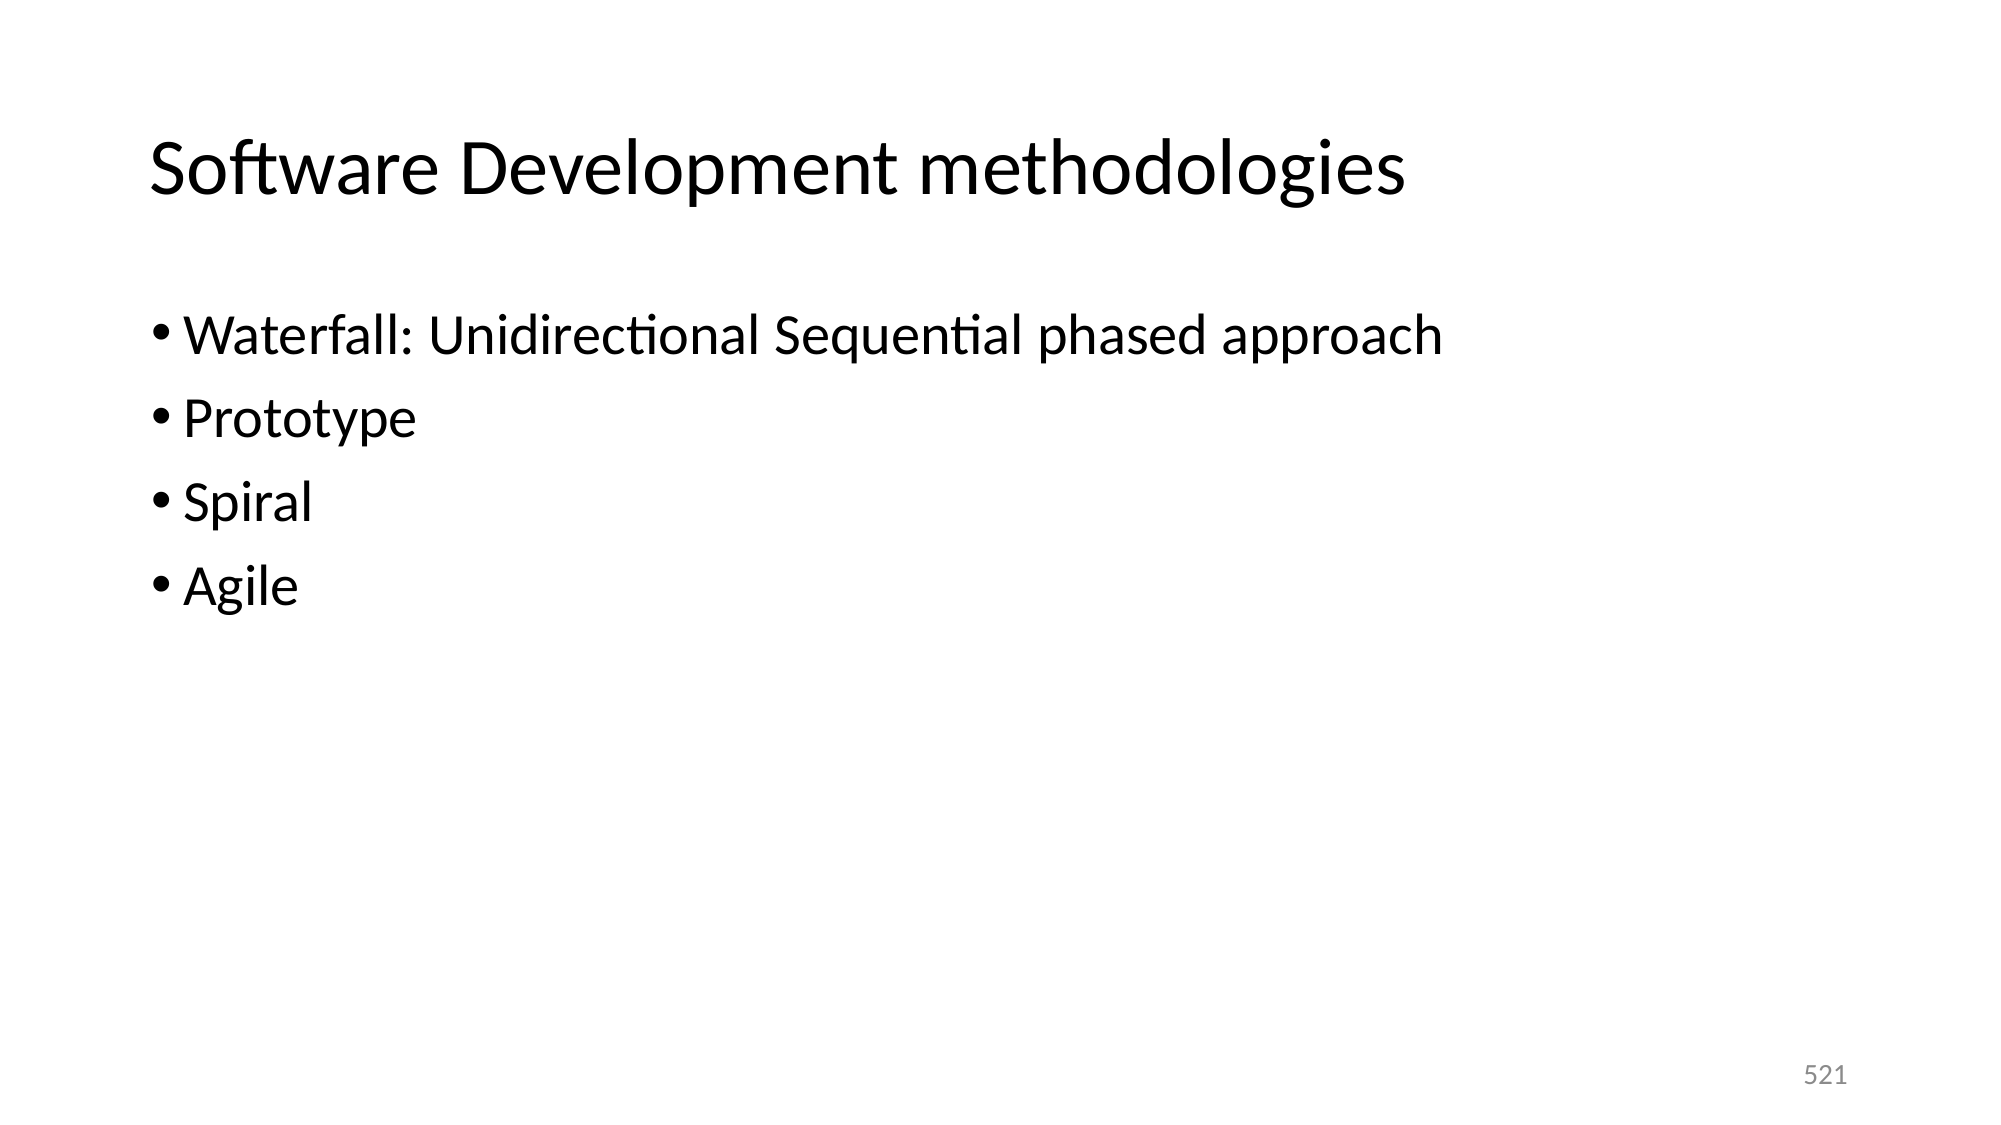

# Software Development methodologies
Waterfall: Unidirectional Sequential phased approach
Prototype
Spiral
Agile

521